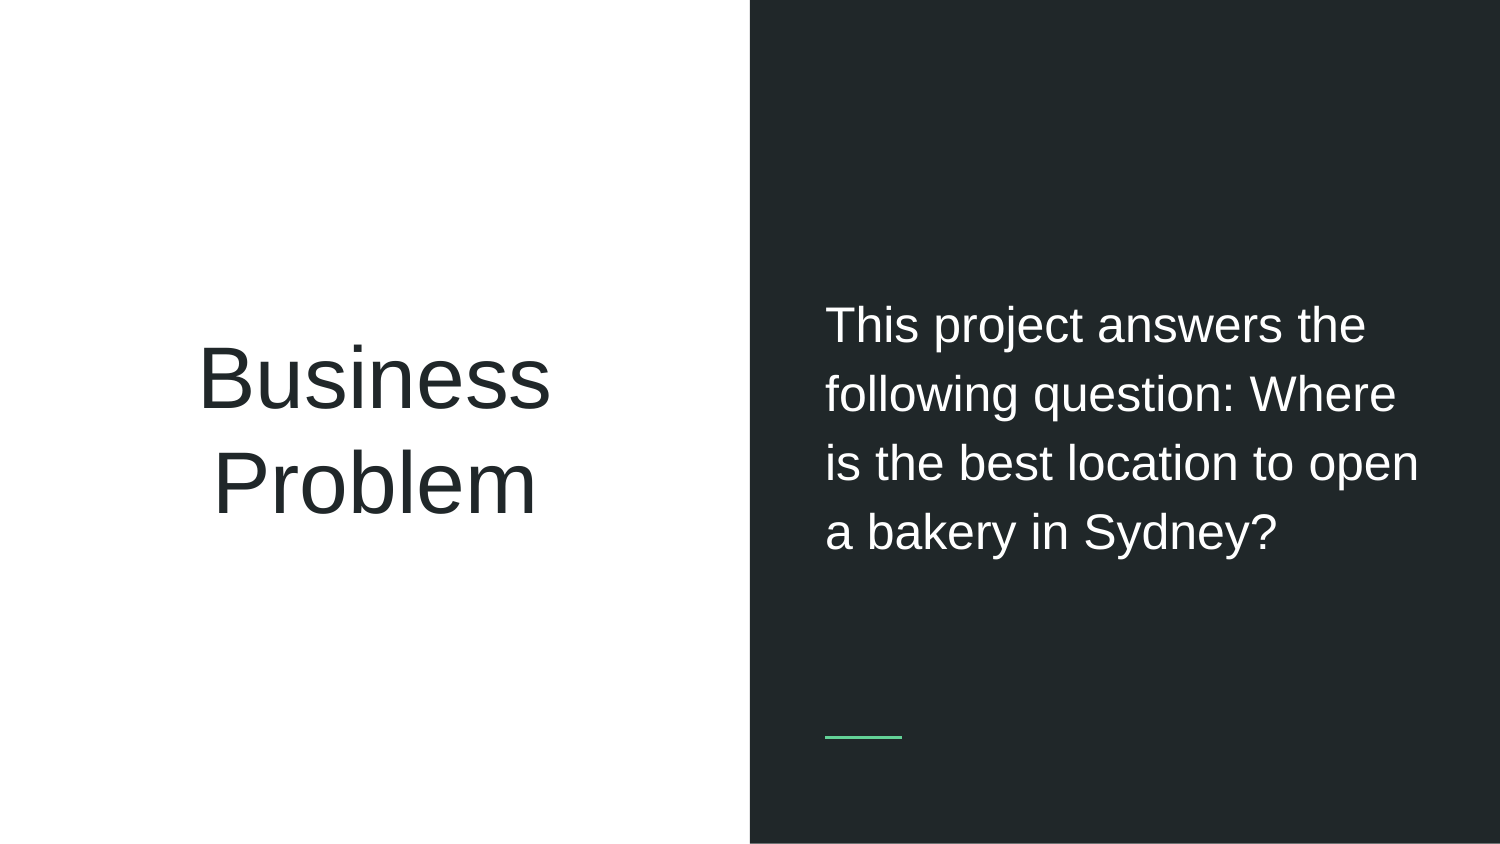

This project answers the following question: Where is the best location to open a bakery in Sydney?
# Business Problem